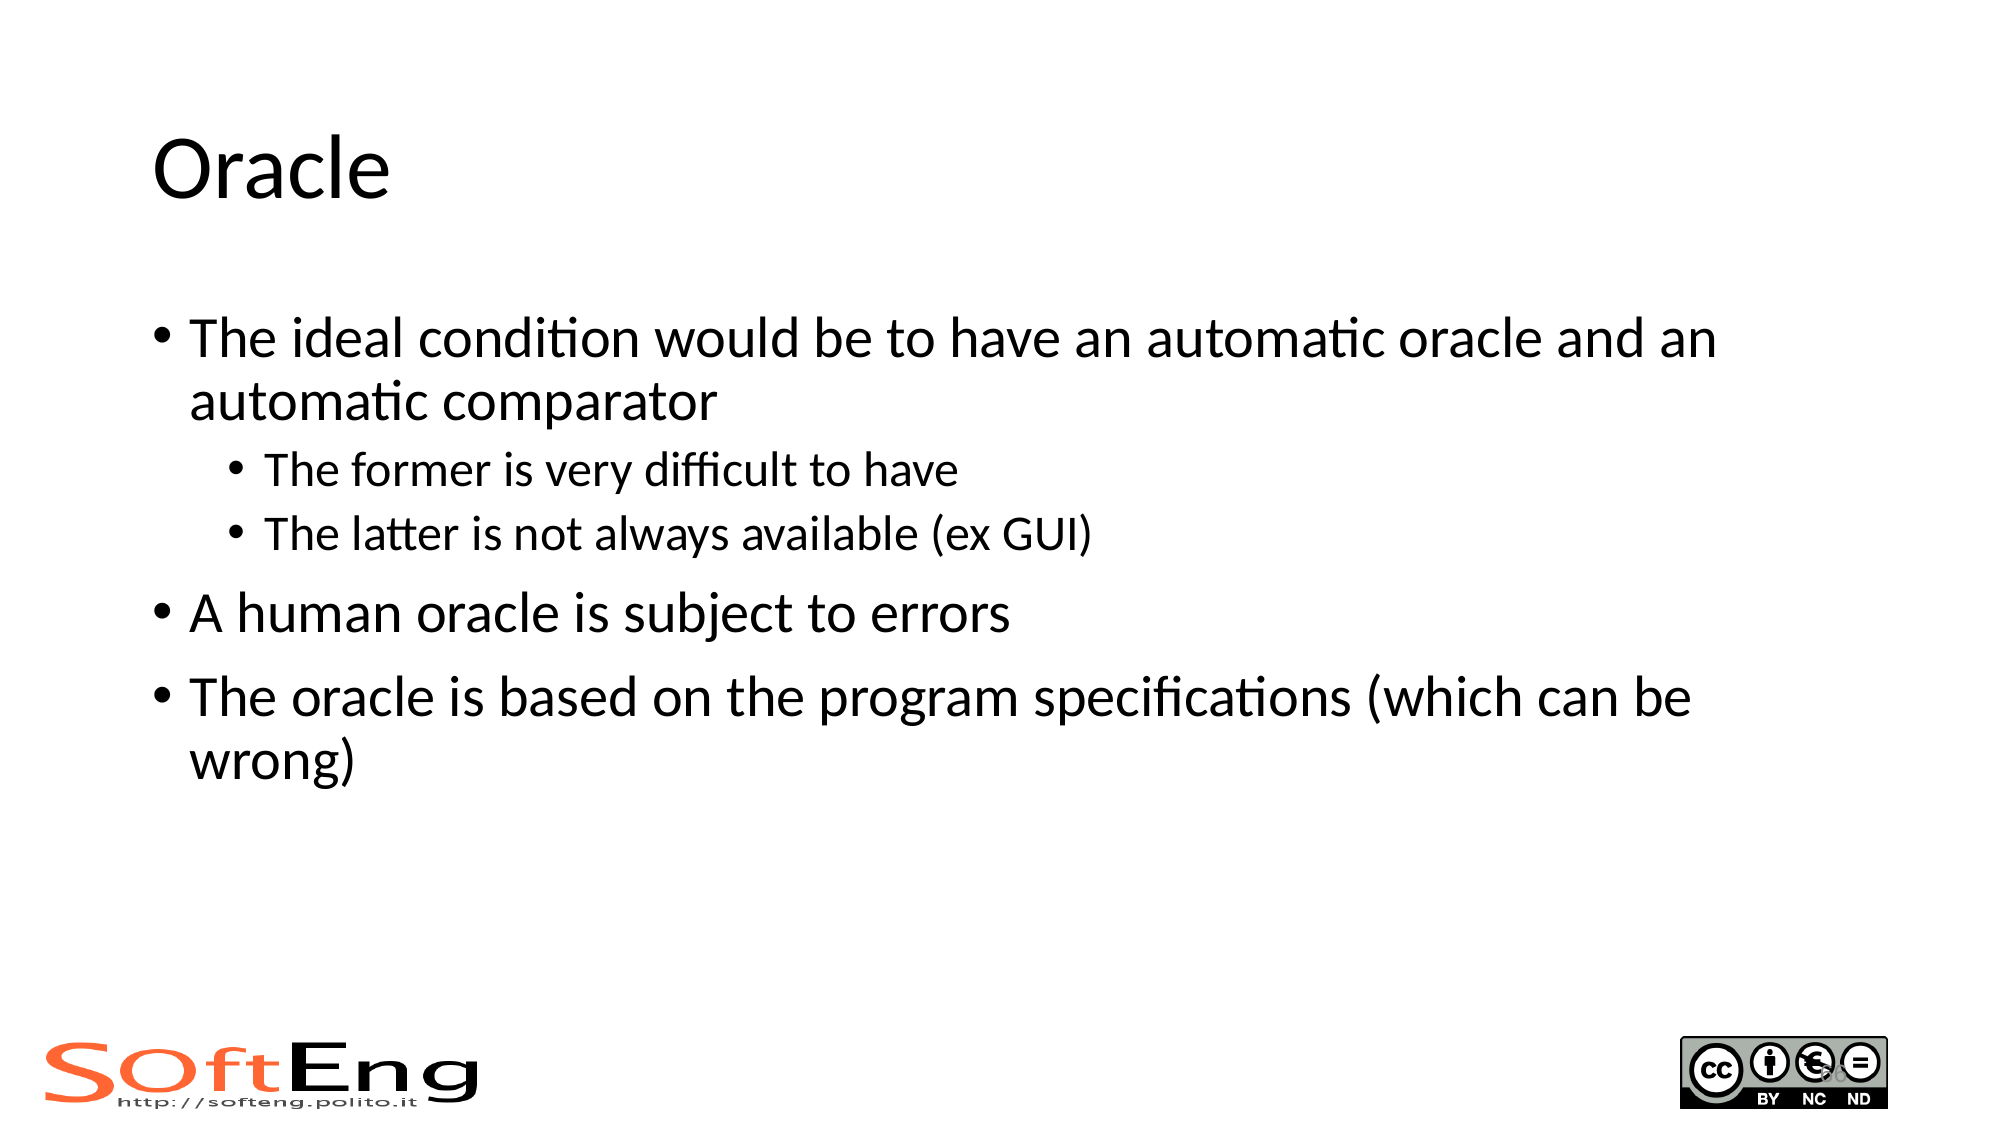

# Oracle
The ideal condition would be to have an automatic oracle and an automatic comparator
The former is very difficult to have
The latter is not always available (ex GUI)
A human oracle is subject to errors
The oracle is based on the program specifications (which can be wrong)
66